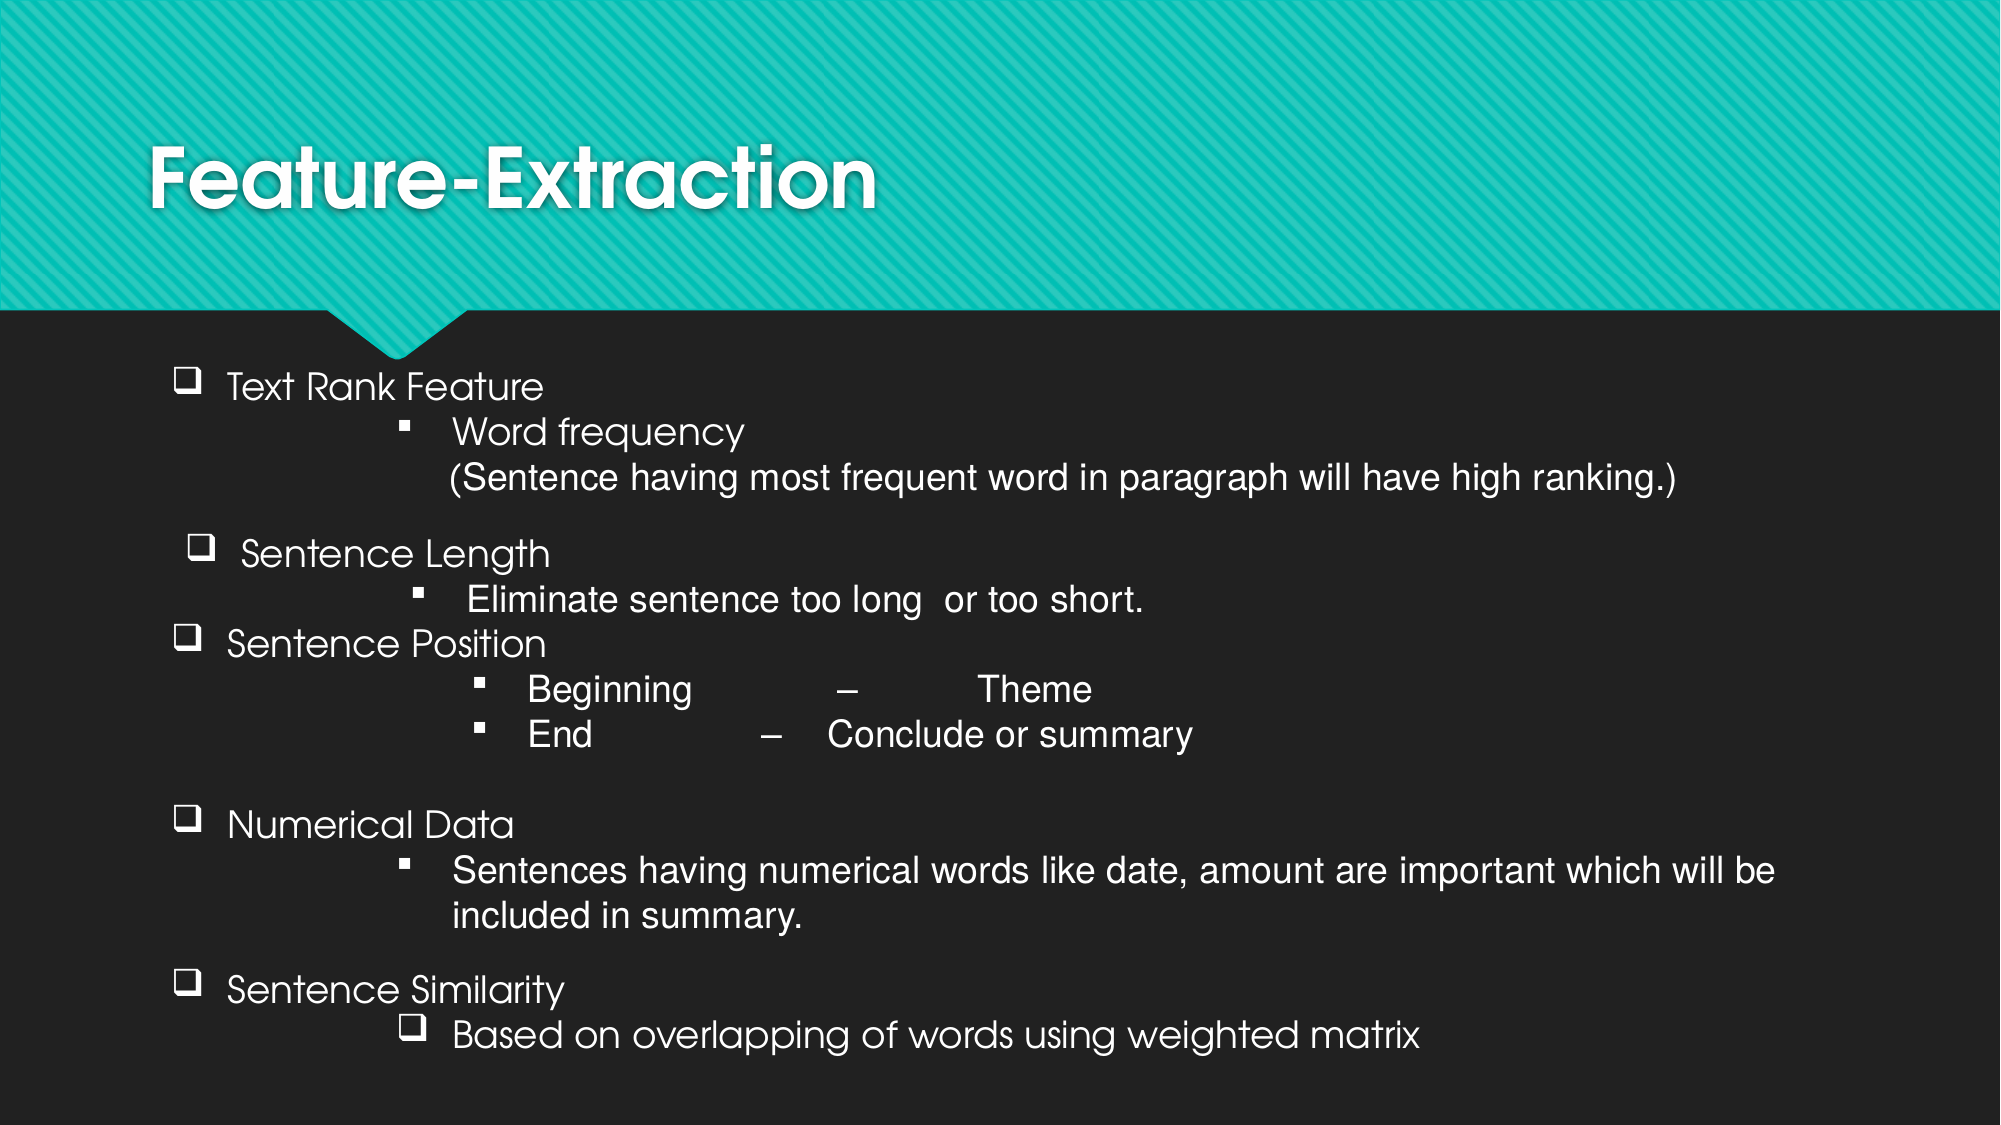

# Feature-Extraction
Text Rank Feature
Word frequency
     (Sentence having most frequent word in paragraph will have high ranking.)
Sentence Length
Eliminate sentence too long  or too short.
Sentence Position
Beginning	 – 	Theme
End  	        – 	Conclude or summary
Numerical Data
Sentences having numerical words like date, amount are important which will be included in summary.
Sentence Similarity
Based on overlapping of words using weighted matrix